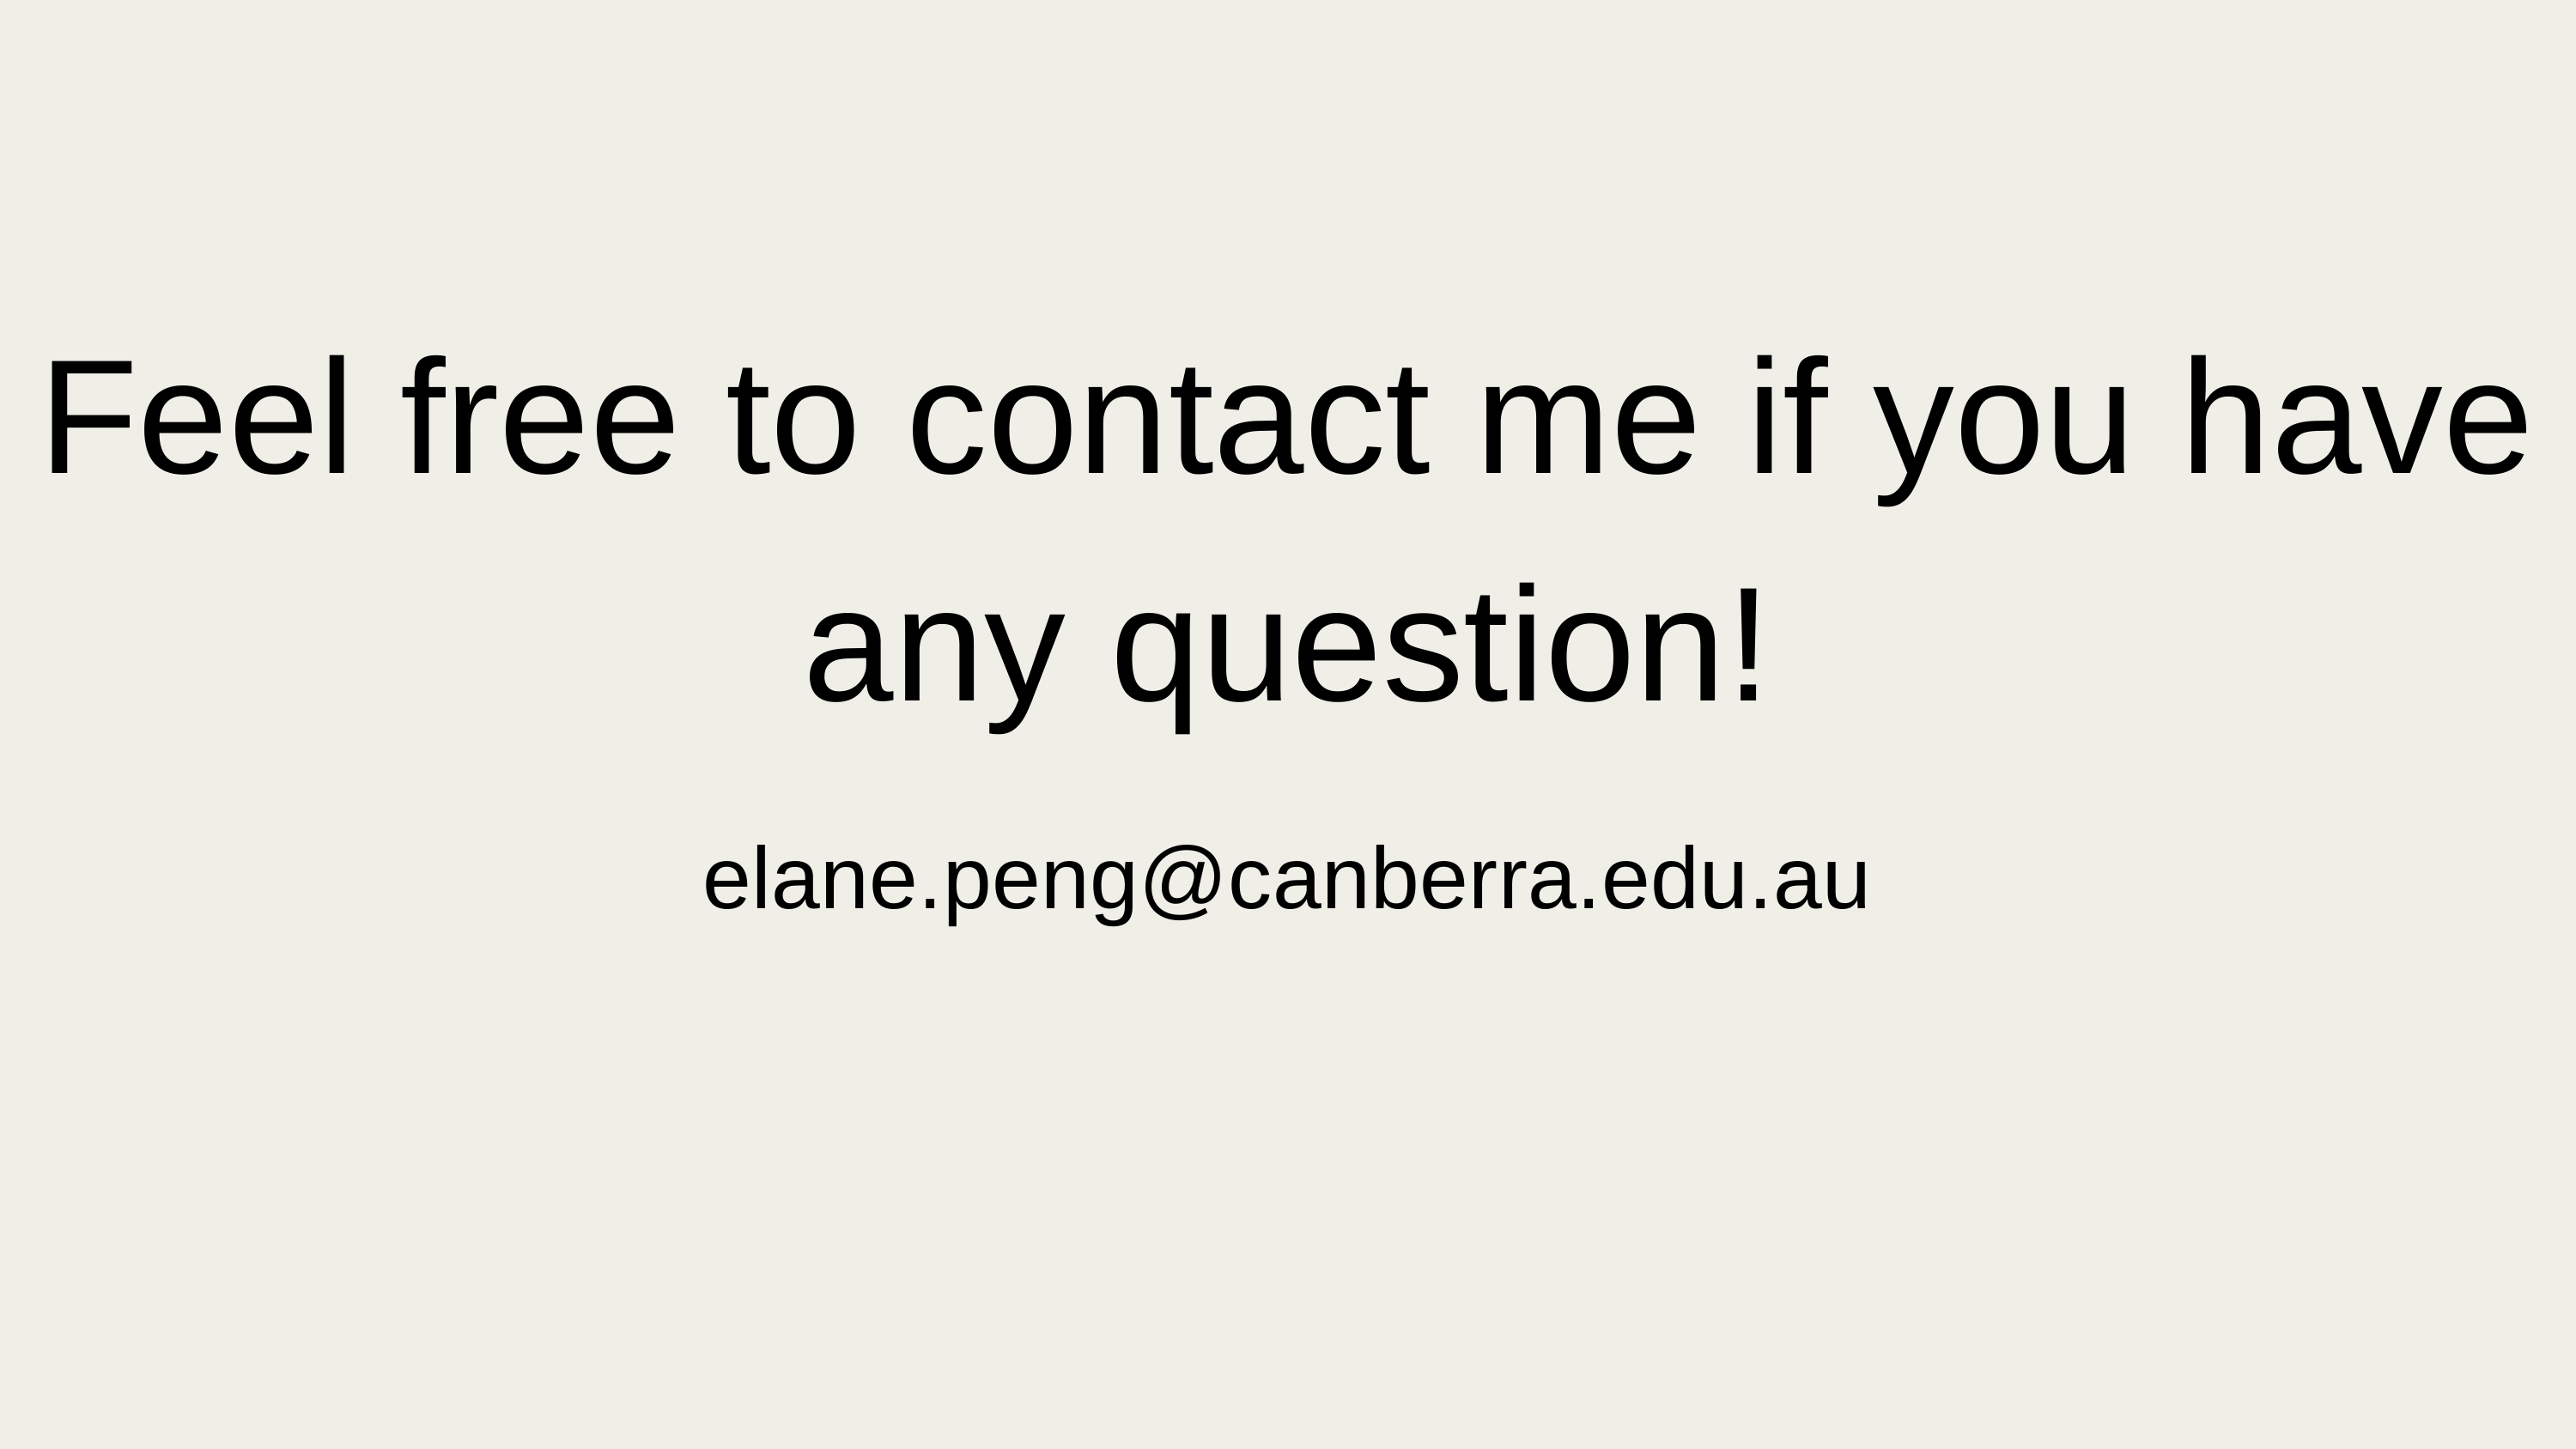

Feel free to contact me if you have any question!
elane.peng@canberra.edu.au